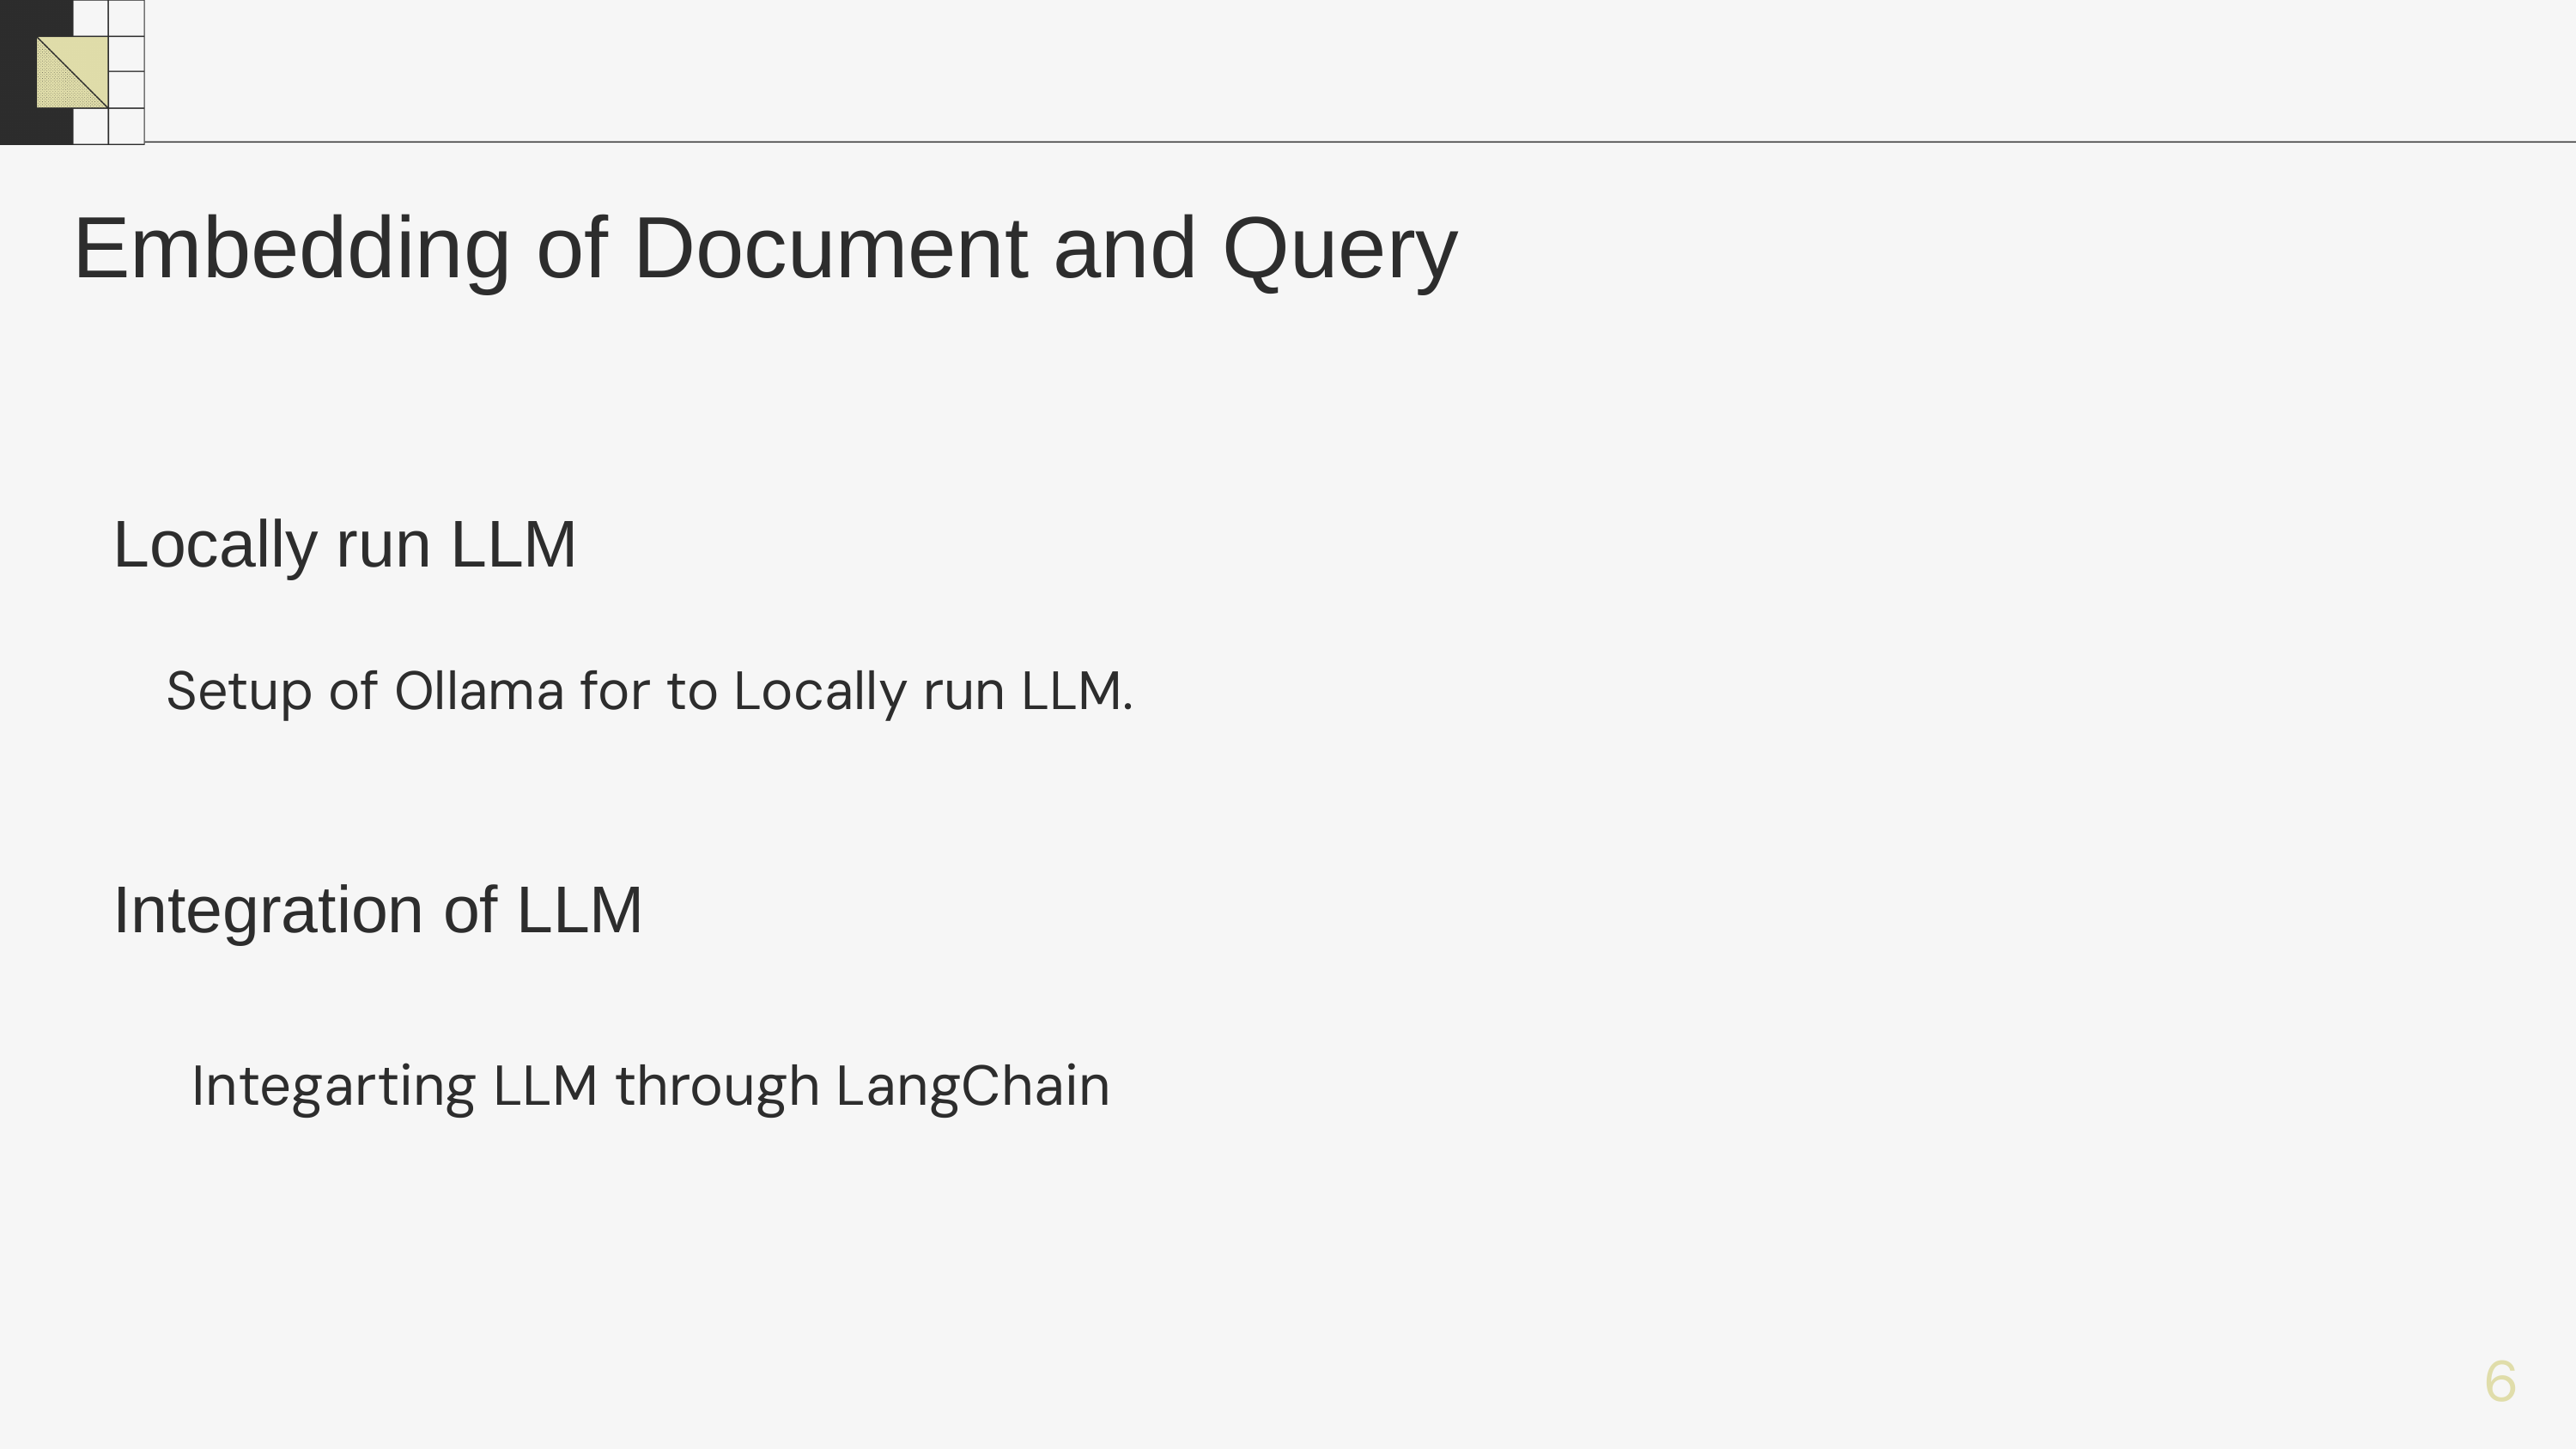

Embedding of Document and Query
Locally run LLM
Setup of Ollama for to Locally run LLM.

Integration of LLM
Integarting LLM through LangChain
6